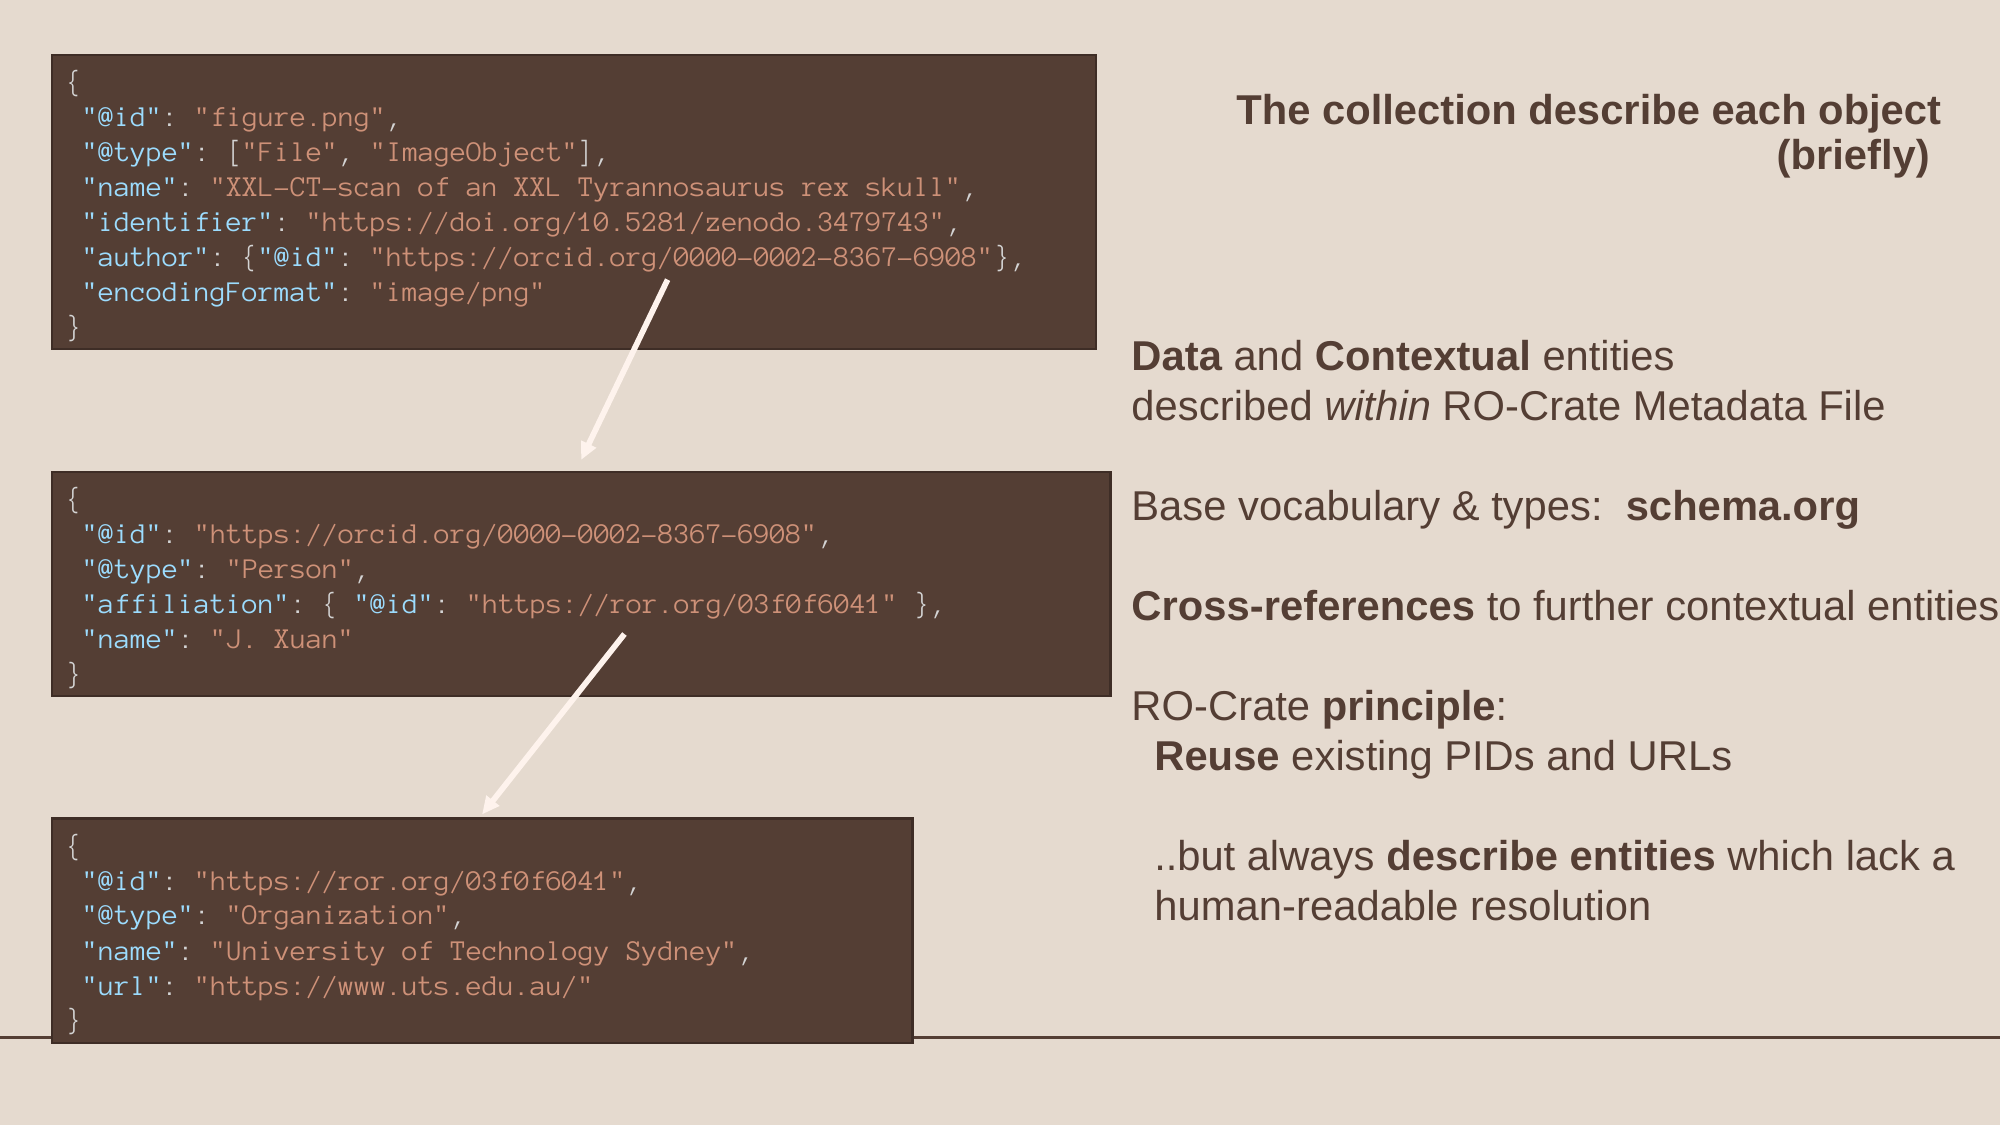

{
 "@id": "figure.png",
 "@type": ["File", "ImageObject"],
 "name": "XXL-CT-scan of an XXL Tyrannosaurus rex skull",
 "identifier": "https://doi.org/10.5281/zenodo.3479743",
 "author": {"@id": "https://orcid.org/0000-0002-8367-6908"},
 "encodingFormat": "image/png"
}
# Metadata
The collection describe each object (briefly)
Data and Contextual entities
described within RO-Crate Metadata File

Base vocabulary & types:  schema.org
Cross-references to further contextual entities

RO-Crate principle:
  Reuse existing PIDs and URLs
  ..but always describe entities which lack a
  human-readable resolution
{
 "@id": "https://orcid.org/0000-0002-8367-6908",
 "@type": "Person",
 "affiliation": { "@id": "https://ror.org/03f0f6041" },
 "name": "J. Xuan"
}
{
 "@id": "https://ror.org/03f0f6041",
 "@type": "Organization",
 "name": "University of Technology Sydney",
 "url": "https://www.uts.edu.au/"
}